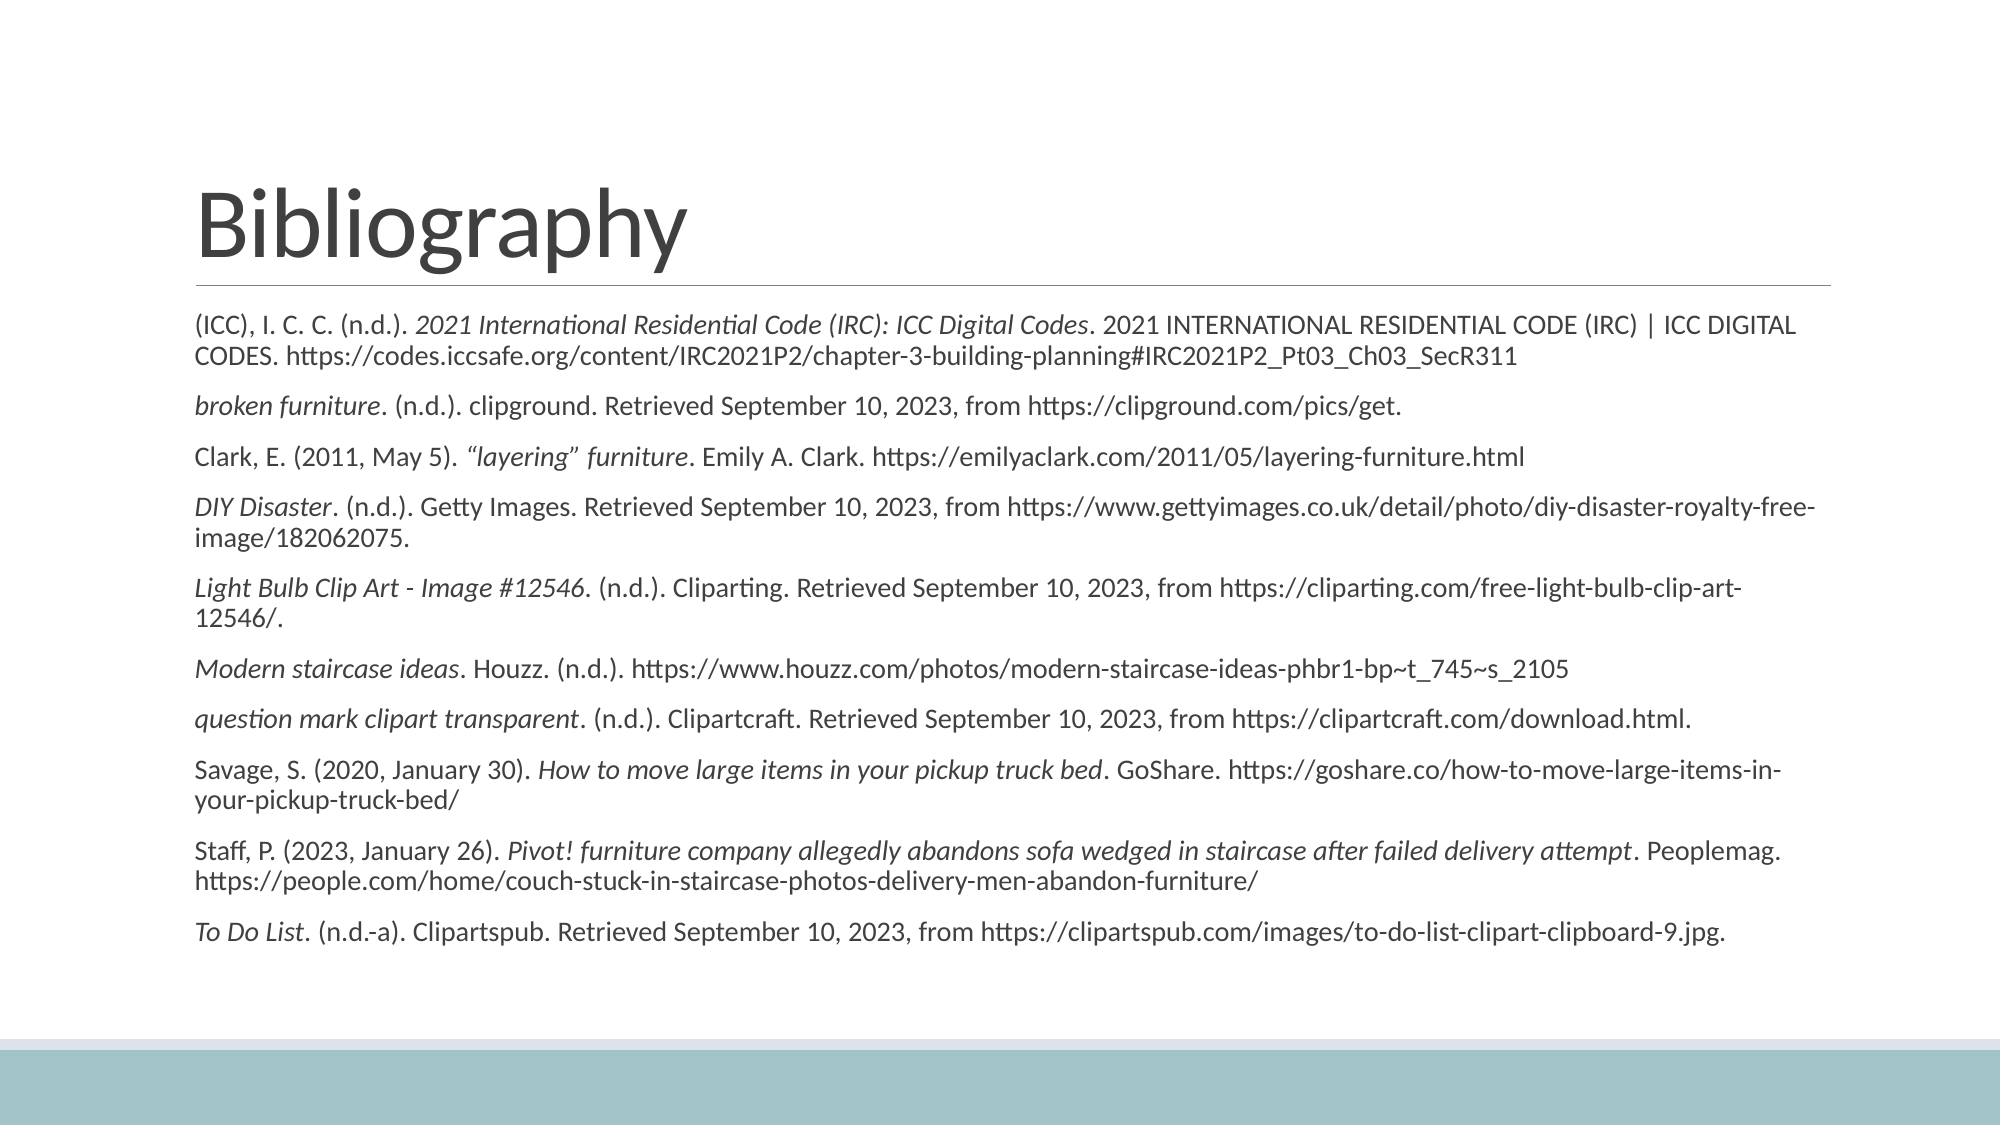

# Bibliography
(ICC), I. C. C. (n.d.). 2021 International Residential Code (IRC): ICC Digital Codes. 2021 INTERNATIONAL RESIDENTIAL CODE (IRC) | ICC DIGITAL CODES. https://codes.iccsafe.org/content/IRC2021P2/chapter-3-building-planning#IRC2021P2_Pt03_Ch03_SecR311
broken furniture. (n.d.). clipground. Retrieved September 10, 2023, from https://clipground.com/pics/get.
Clark, E. (2011, May 5). “layering” furniture. Emily A. Clark. https://emilyaclark.com/2011/05/layering-furniture.html
DIY Disaster. (n.d.). Getty Images. Retrieved September 10, 2023, from https://www.gettyimages.co.uk/detail/photo/diy-disaster-royalty-free-image/182062075.
Light Bulb Clip Art - Image #12546. (n.d.). Cliparting. Retrieved September 10, 2023, from https://cliparting.com/free-light-bulb-clip-art-12546/.
Modern staircase ideas. Houzz. (n.d.). https://www.houzz.com/photos/modern-staircase-ideas-phbr1-bp~t_745~s_2105
question mark clipart transparent. (n.d.). Clipartcraft. Retrieved September 10, 2023, from https://clipartcraft.com/download.html.
Savage, S. (2020, January 30). How to move large items in your pickup truck bed. GoShare. https://goshare.co/how-to-move-large-items-in-your-pickup-truck-bed/
Staff, P. (2023, January 26). Pivot! furniture company allegedly abandons sofa wedged in staircase after failed delivery attempt. Peoplemag. https://people.com/home/couch-stuck-in-staircase-photos-delivery-men-abandon-furniture/
To Do List. (n.d.-a). Clipartspub. Retrieved September 10, 2023, from https://clipartspub.com/images/to-do-list-clipart-clipboard-9.jpg.